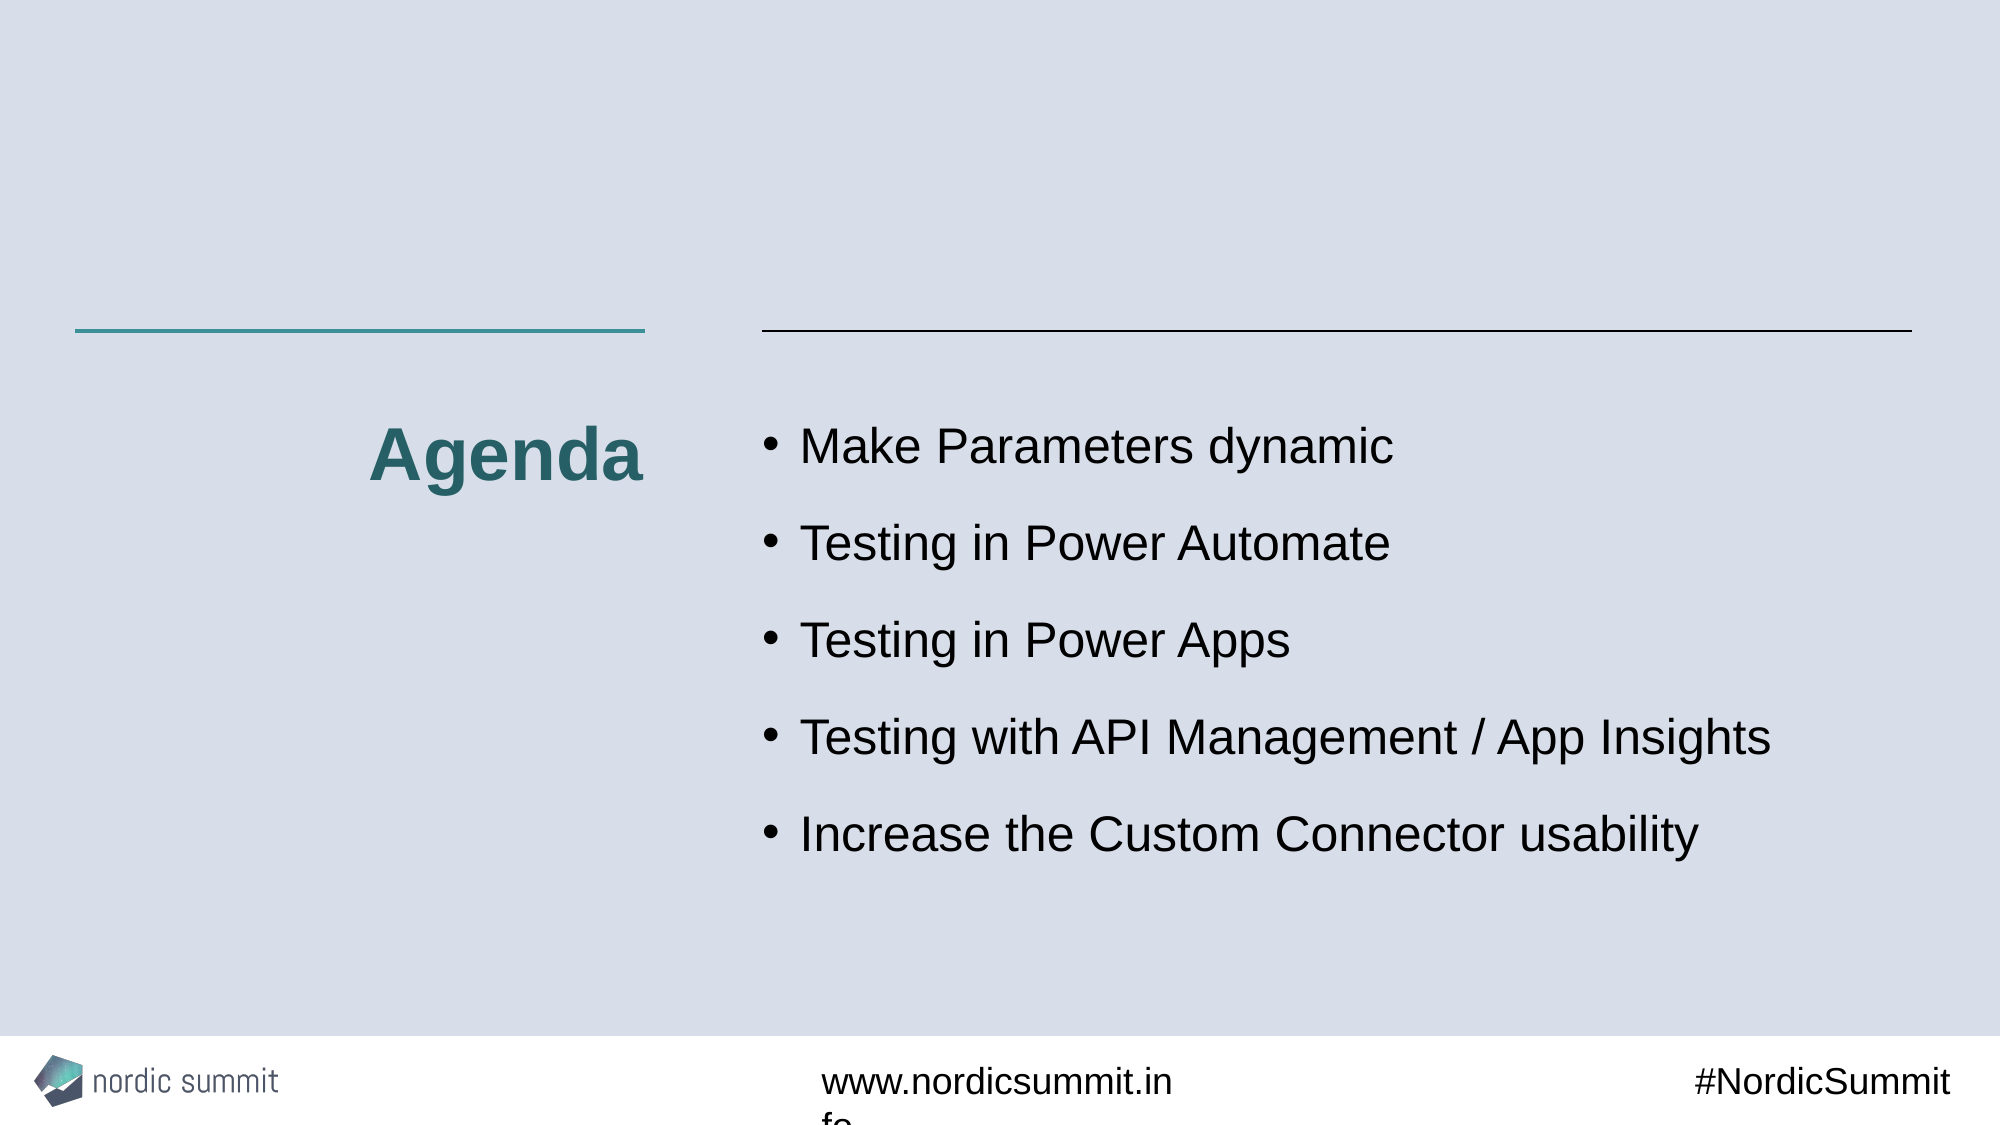

# Agenda
Make Parameters dynamic
Testing in Power Automate
Testing in Power Apps
Testing with API Management / App Insights
Increase the Custom Connector usability